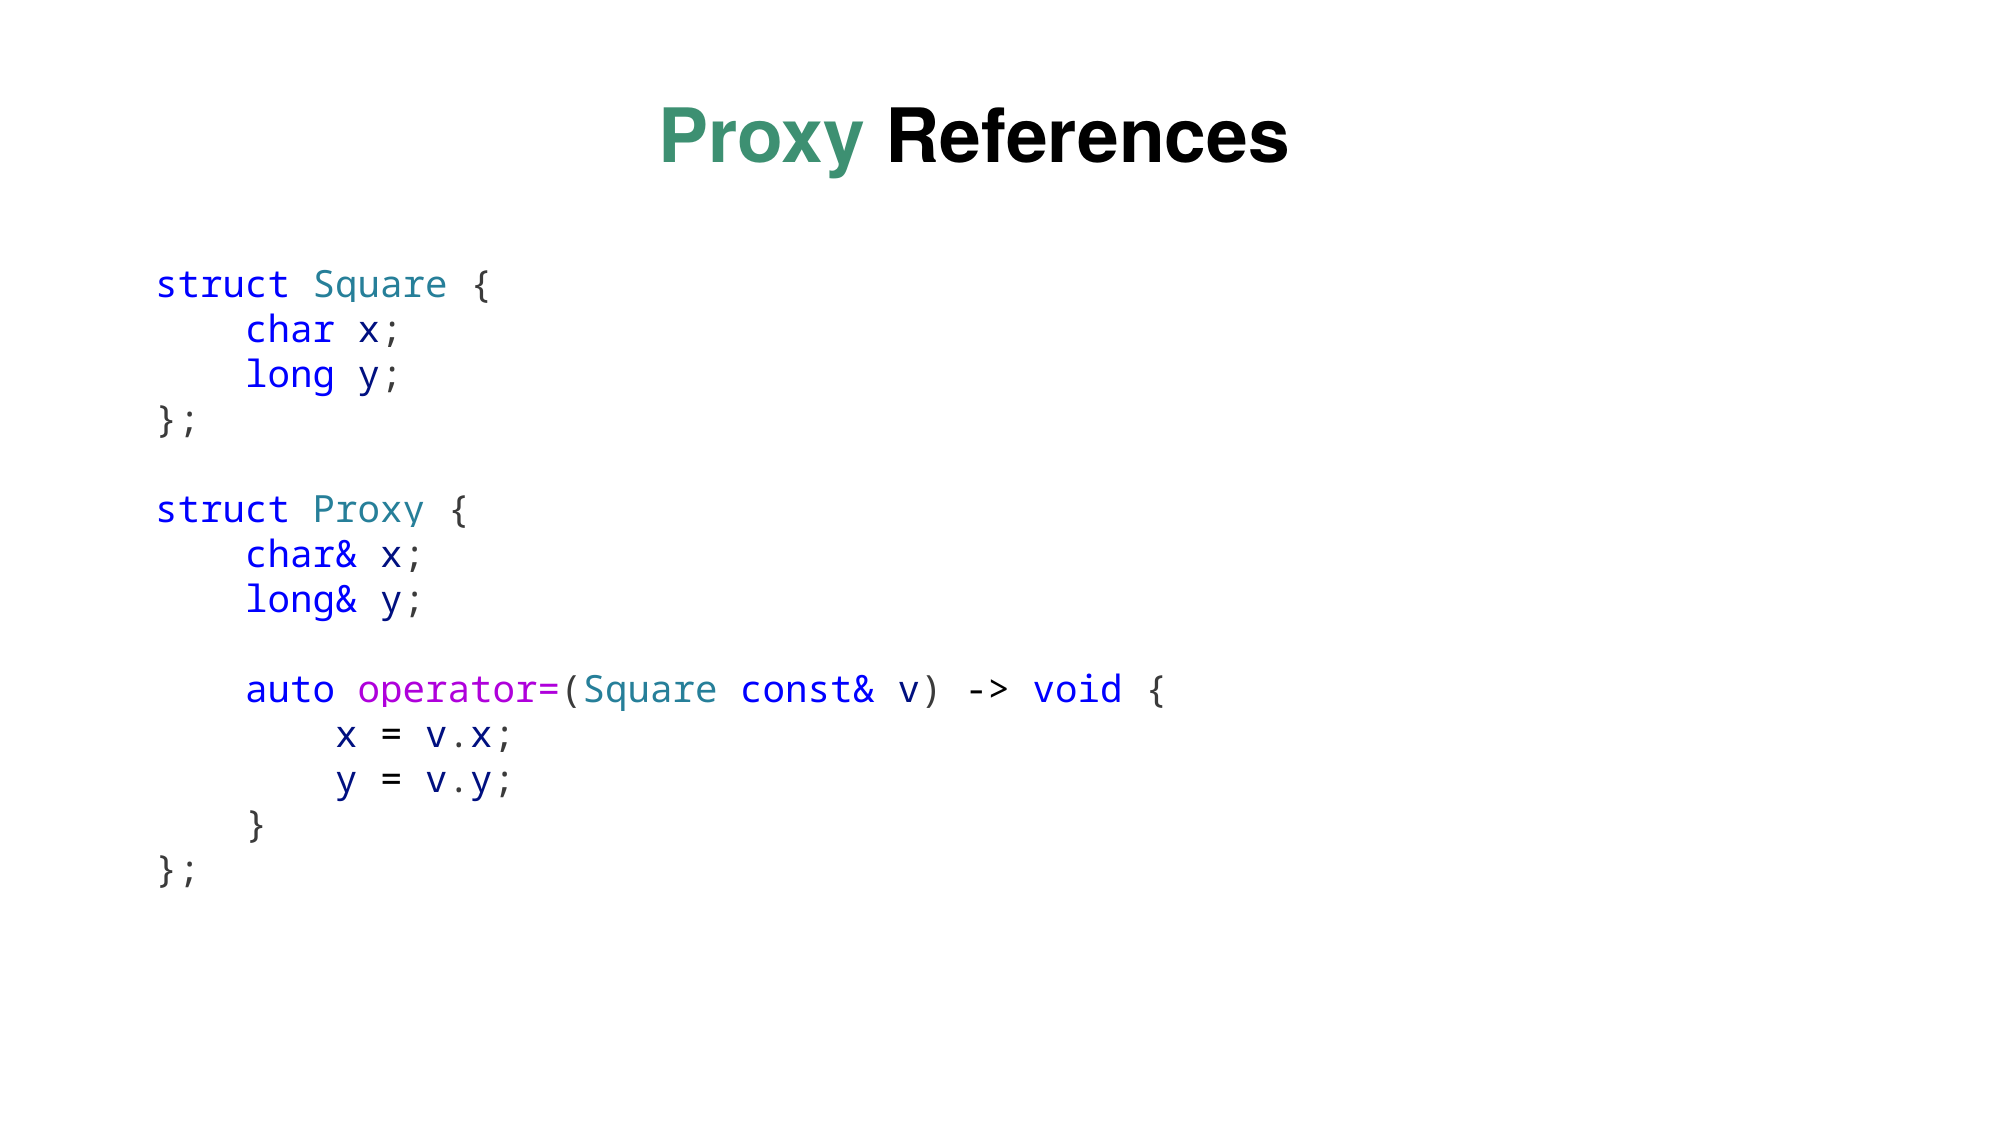

# Proxy References
struct Square {
    char x;
    long y;
};
struct Proxy {
    char& x;
    long& y;

    auto operator=(Square const& v) -> void {
        x = v.x;
        y = v.y;
    }
};